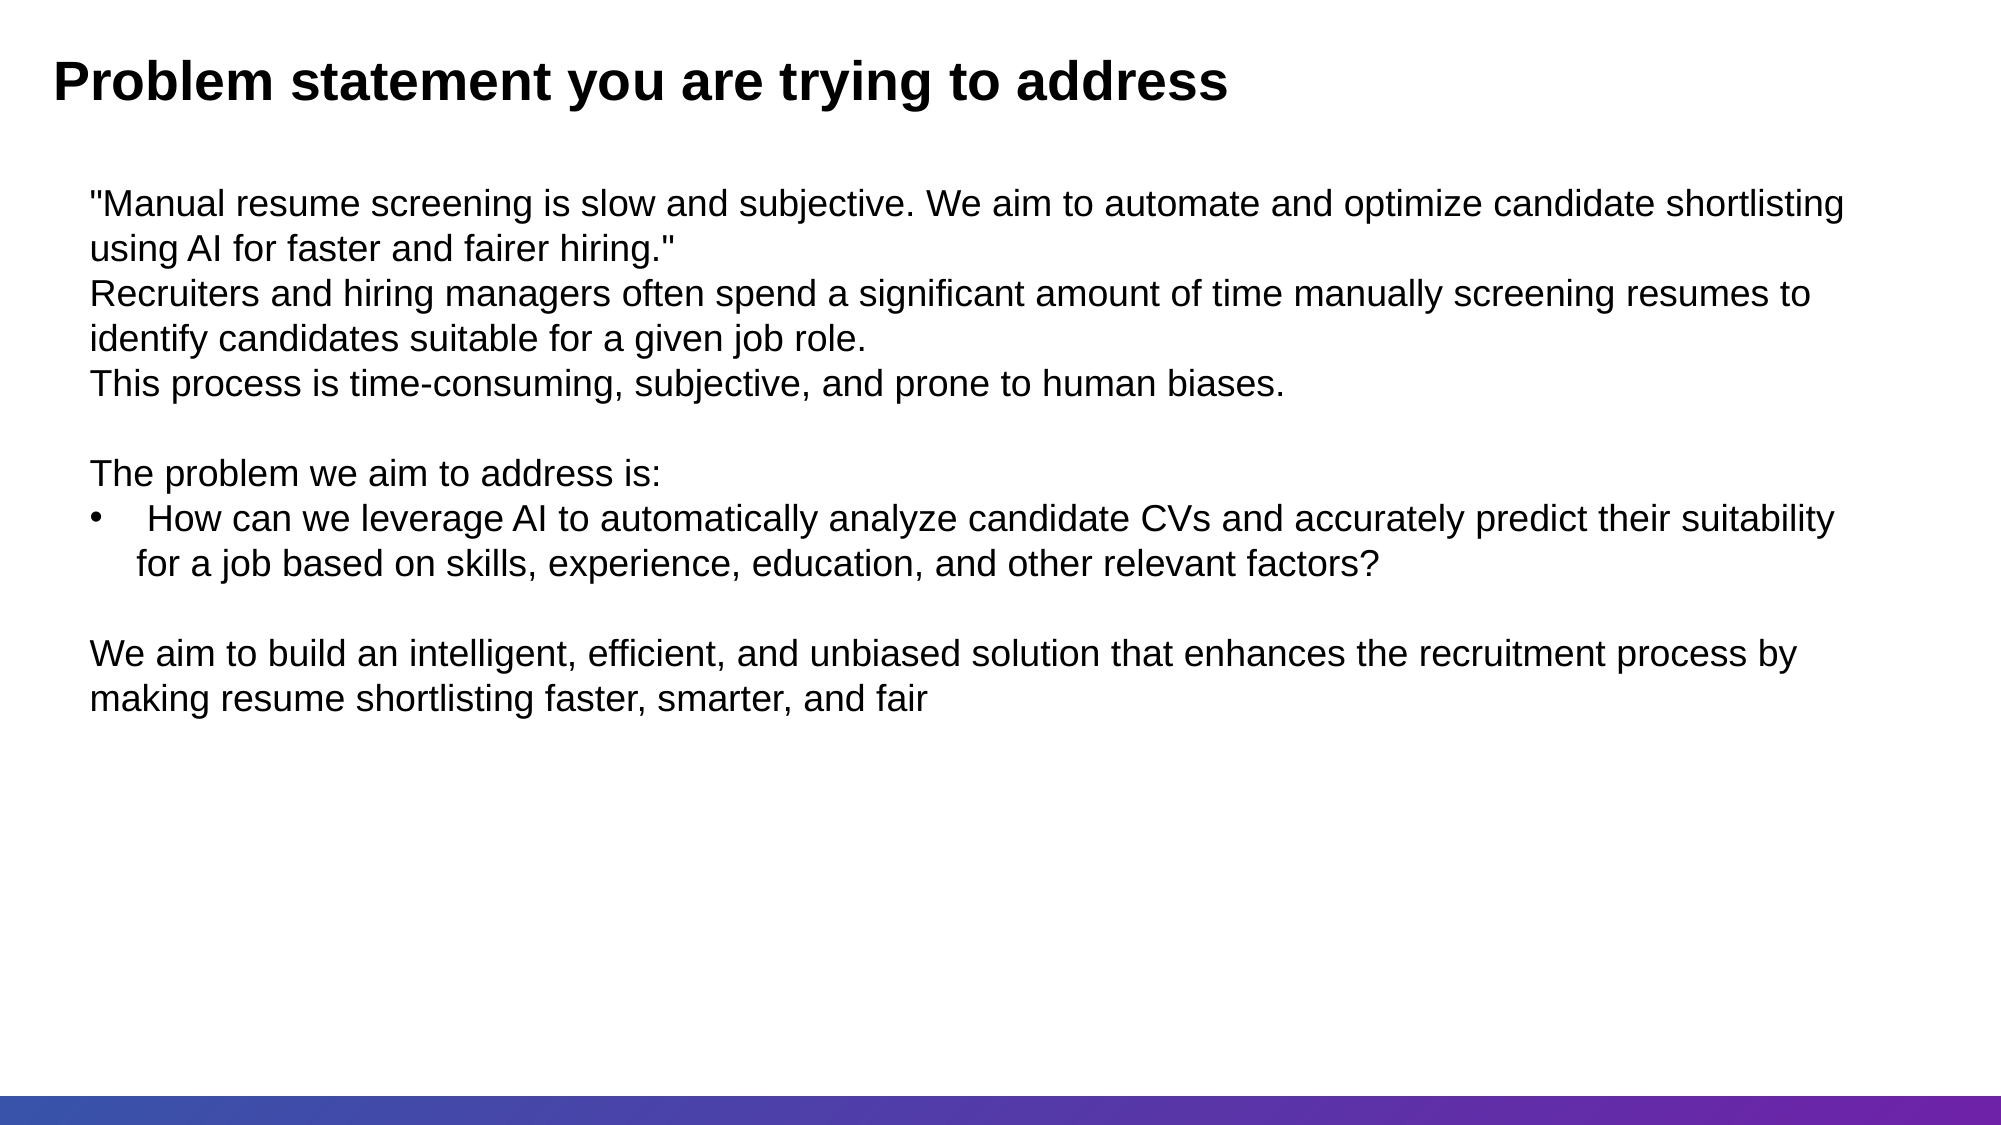

Problem statement you are trying to address
"Manual resume screening is slow and subjective. We aim to automate and optimize candidate shortlisting using AI for faster and fairer hiring."
Recruiters and hiring managers often spend a significant amount of time manually screening resumes to identify candidates suitable for a given job role.
This process is time-consuming, subjective, and prone to human biases.

The problem we aim to address is:
 How can we leverage AI to automatically analyze candidate CVs and accurately predict their suitability for a job based on skills, experience, education, and other relevant factors?

We aim to build an intelligent, efficient, and unbiased solution that enhances the recruitment process by making resume shortlisting faster, smarter, and fair